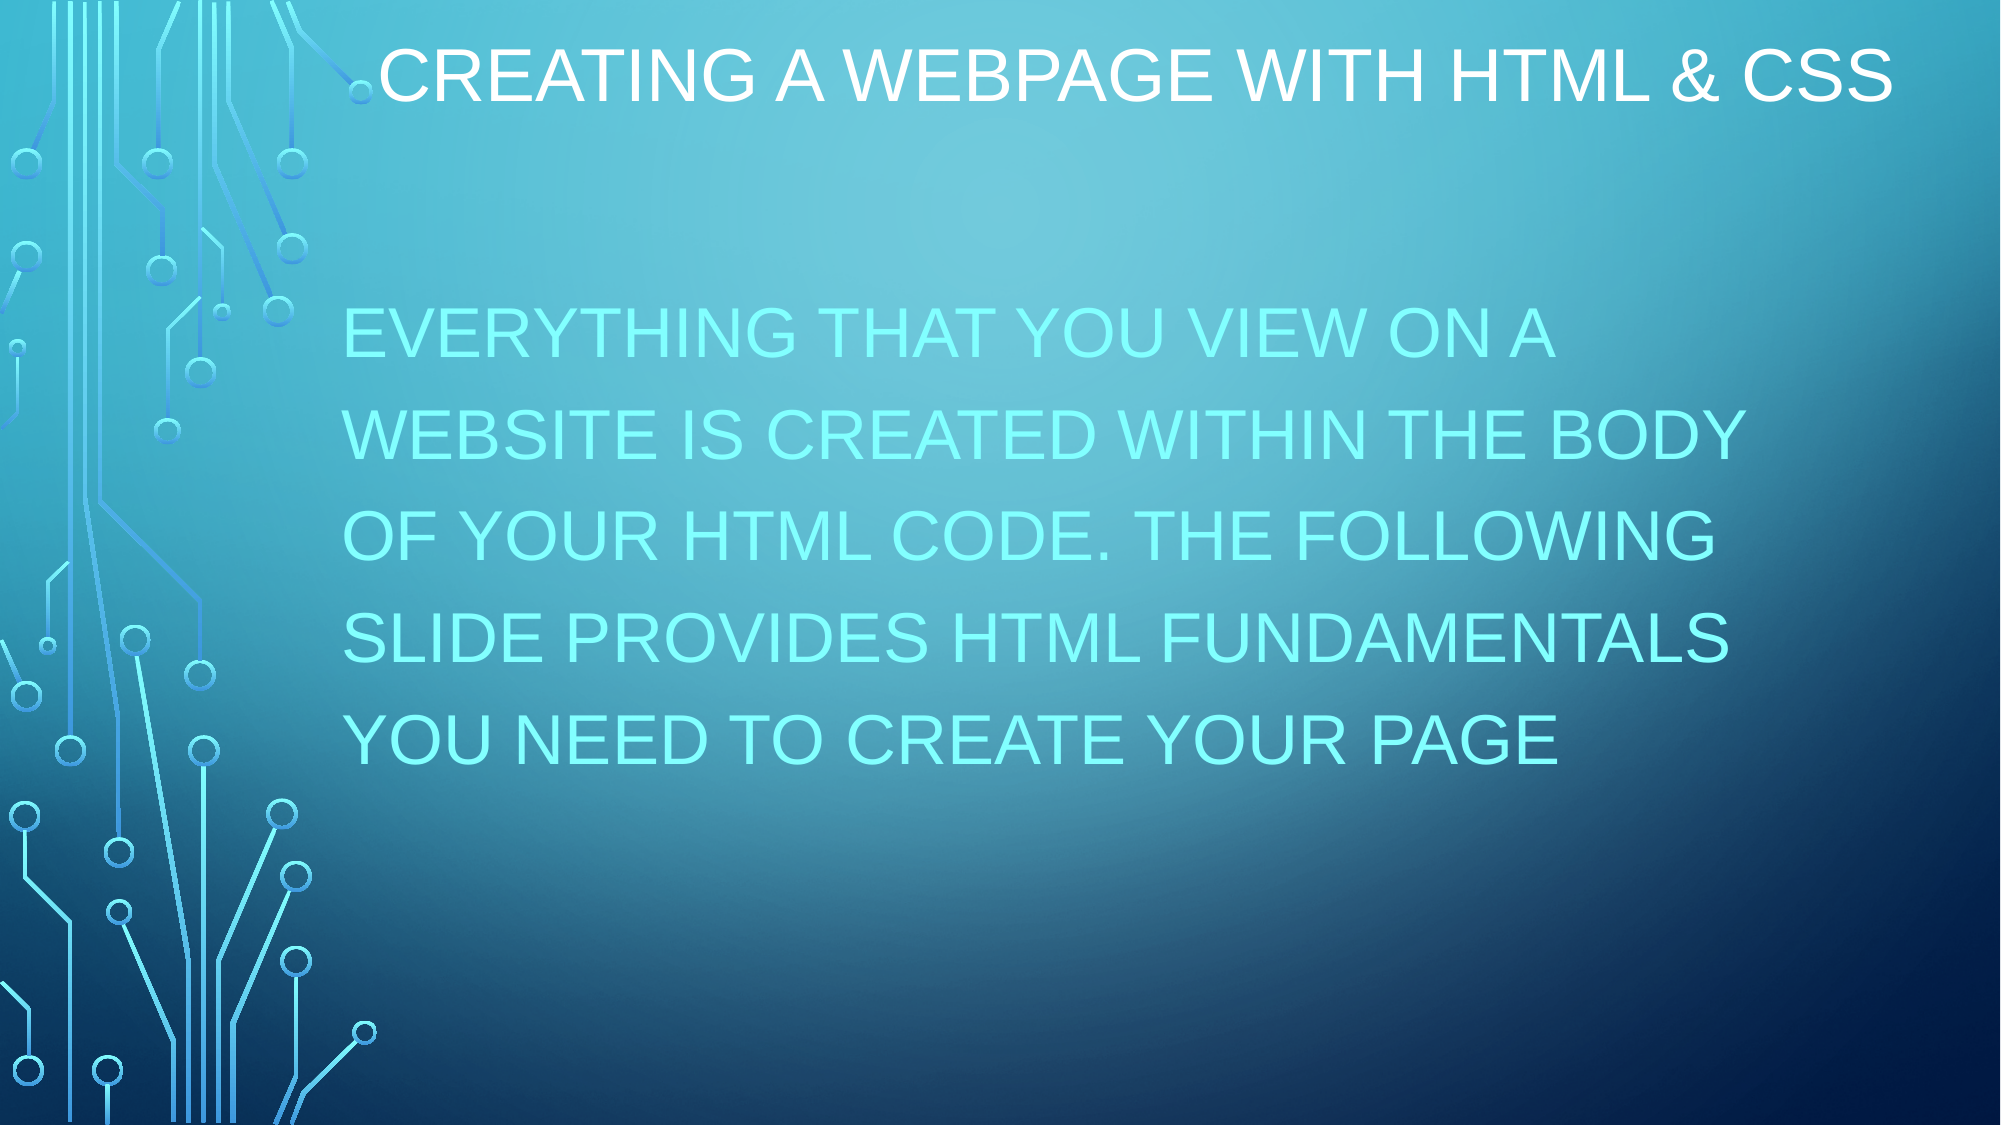

# CREATING A WEBPAGE WITH html & CSS
Everything that you view on a website is created within the body of your HTML code. The following slide provides html fundamentals you need to create your page